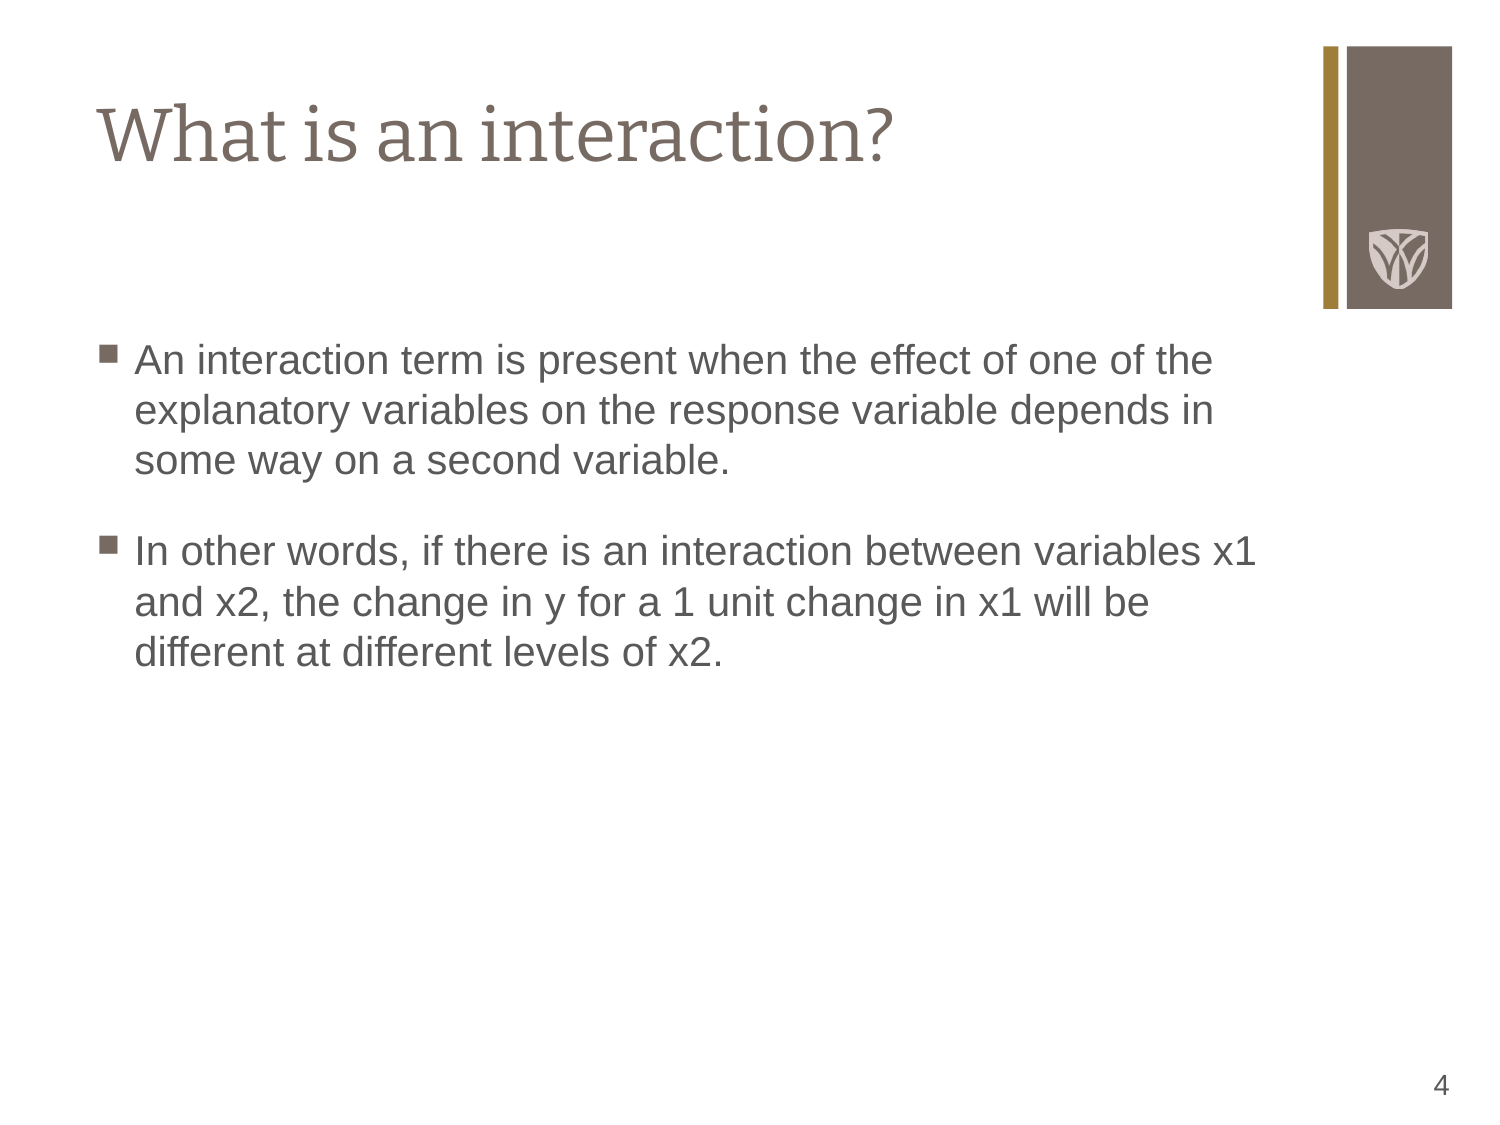

# What is an interaction?
An interaction term is present when the effect of one of the explanatory variables on the response variable depends in some way on a second variable.
In other words, if there is an interaction between variables x1 and x2, the change in y for a 1 unit change in x1 will be different at different levels of x2.

4